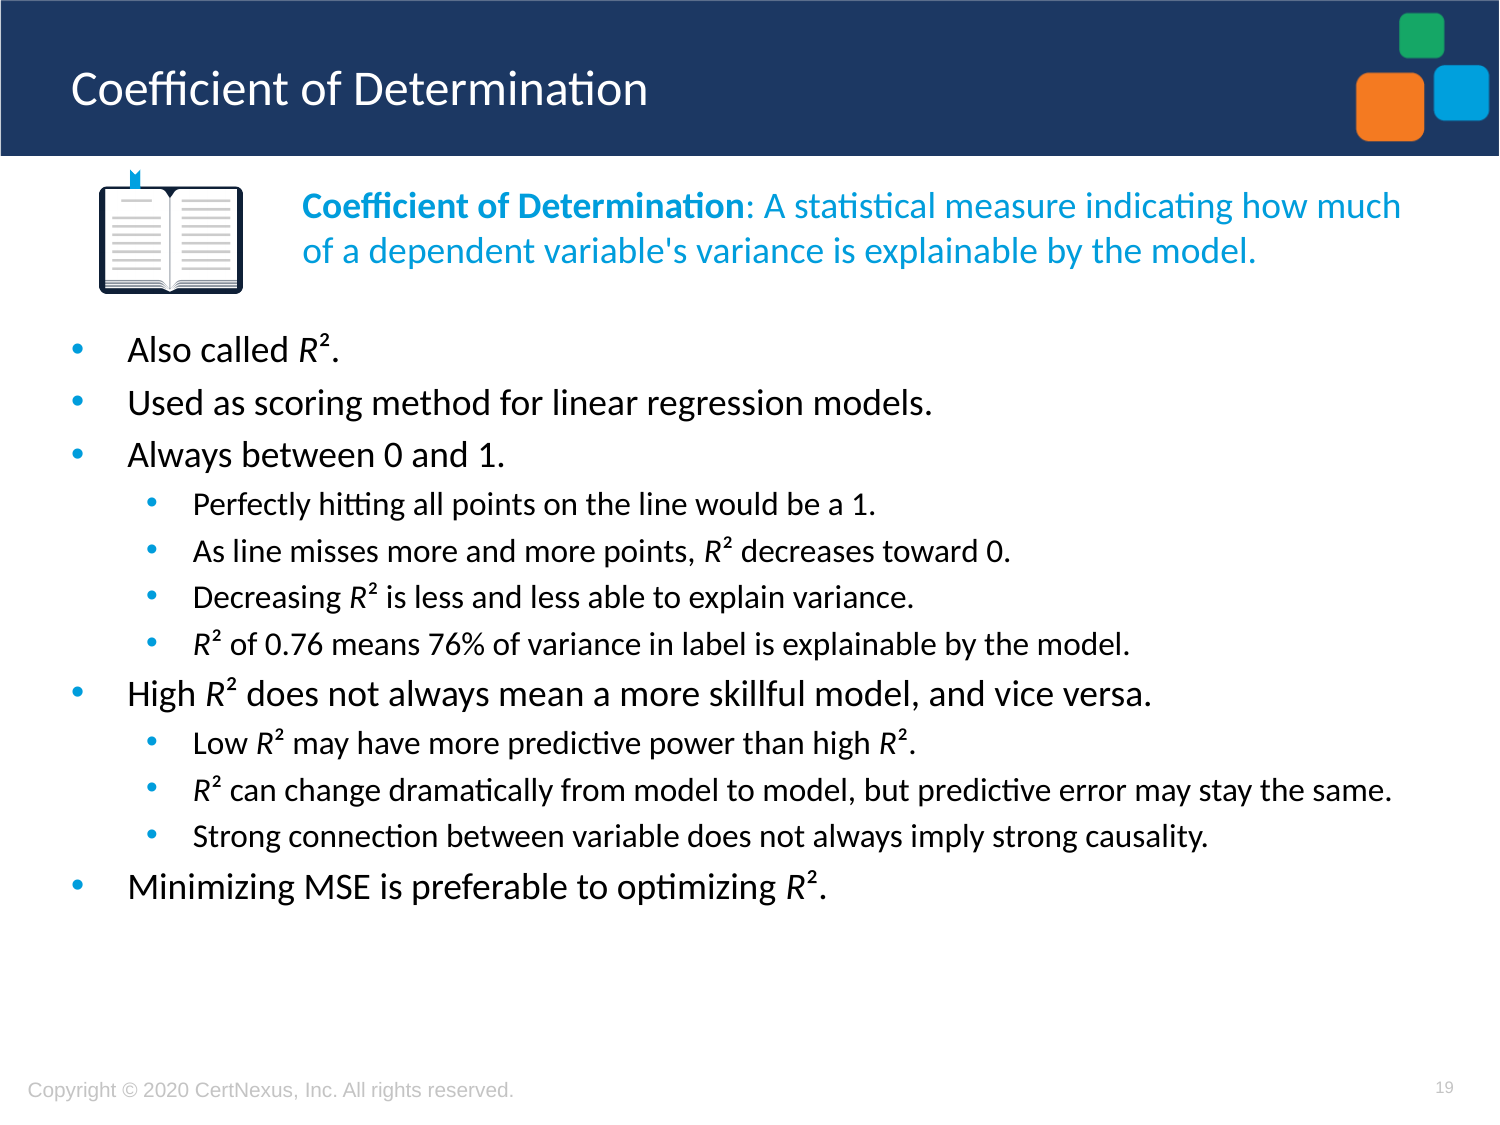

# Coefficient of Determination
Coefficient of Determination: A statistical measure indicating how much of a dependent variable's variance is explainable by the model.
Also called R².
Used as scoring method for linear regression models.
Always between 0 and 1.
Perfectly hitting all points on the line would be a 1.
As line misses more and more points, R² decreases toward 0.
Decreasing R² is less and less able to explain variance.
R² of 0.76 means 76% of variance in label is explainable by the model.
High R² does not always mean a more skillful model, and vice versa.
Low R² may have more predictive power than high R².
R² can change dramatically from model to model, but predictive error may stay the same.
Strong connection between variable does not always imply strong causality.
Minimizing MSE is preferable to optimizing R².
19